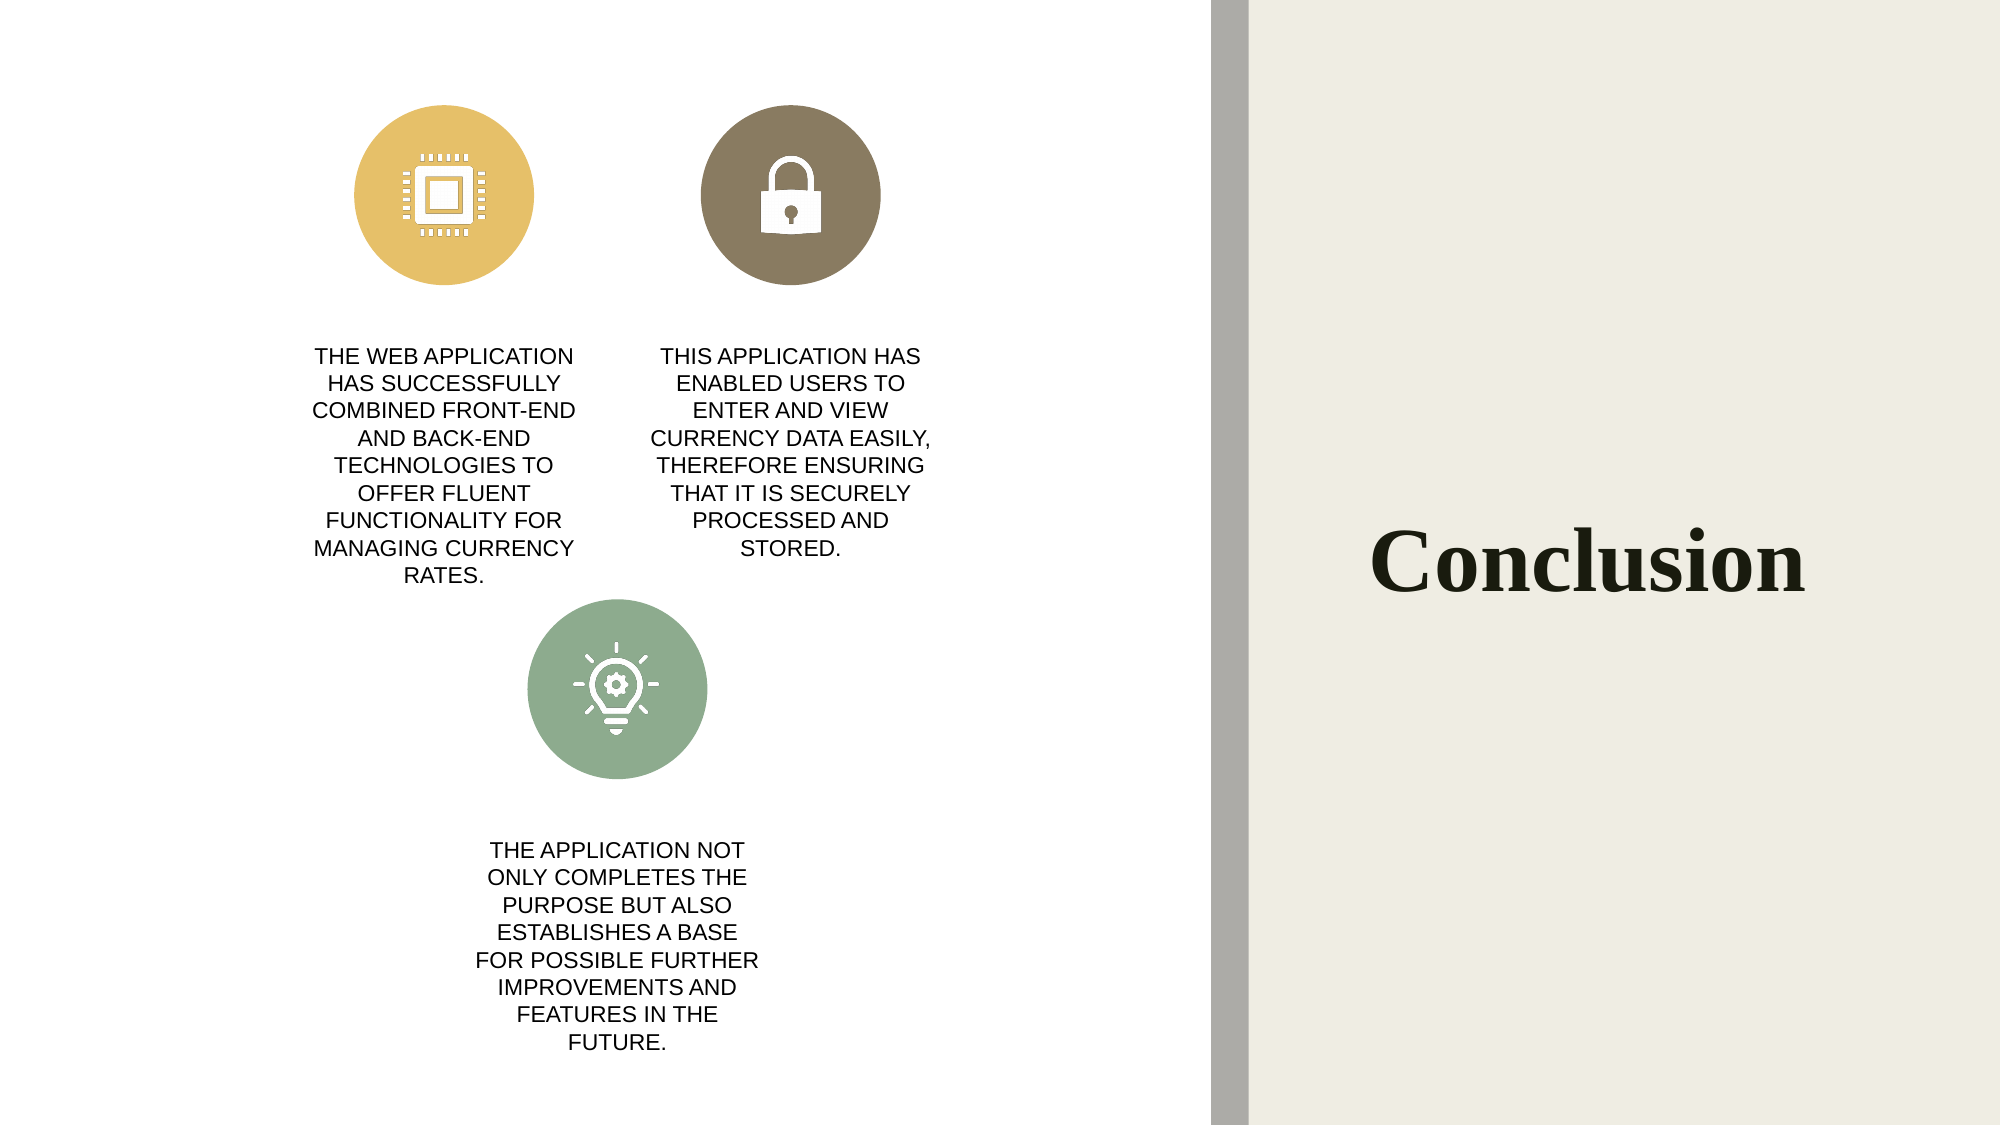

The web application has successfully combined front-end and back-end technologies to offer fluent functionality for managing currency rates.
This application has enabled users to enter and view currency data easily, therefore ensuring that it is securely processed and stored.
The application not only completes the purpose but also establishes a base for possible further improvements and features in the future.
# Conclusion